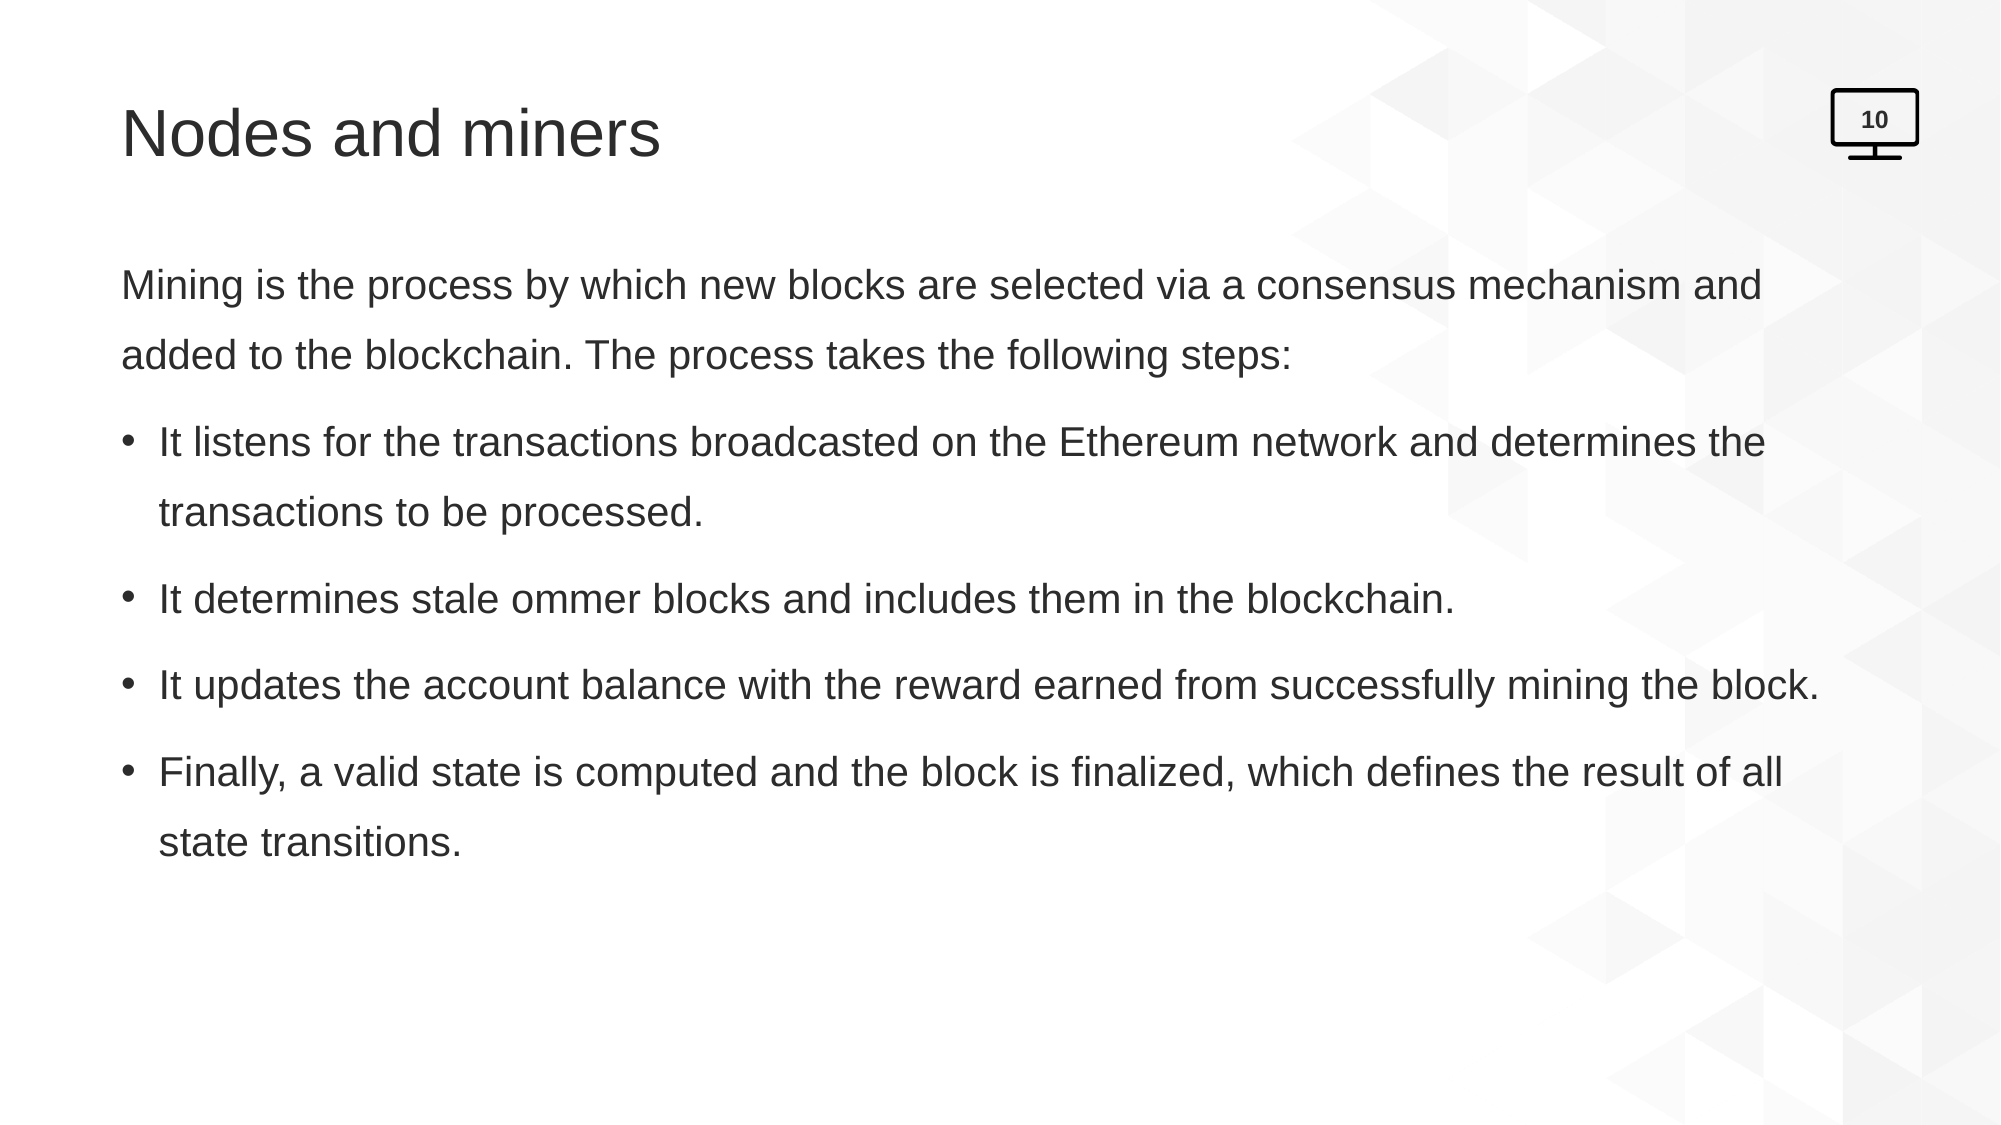

# Nodes and miners
10
Mining is the process by which new blocks are selected via a consensus mechanism and added to the blockchain. The process takes the following steps:
It listens for the transactions broadcasted on the Ethereum network and determines the transactions to be processed.
It determines stale ommer blocks and includes them in the blockchain.
It updates the account balance with the reward earned from successfully mining the block.
Finally, a valid state is computed and the block is finalized, which defines the result of all state transitions.